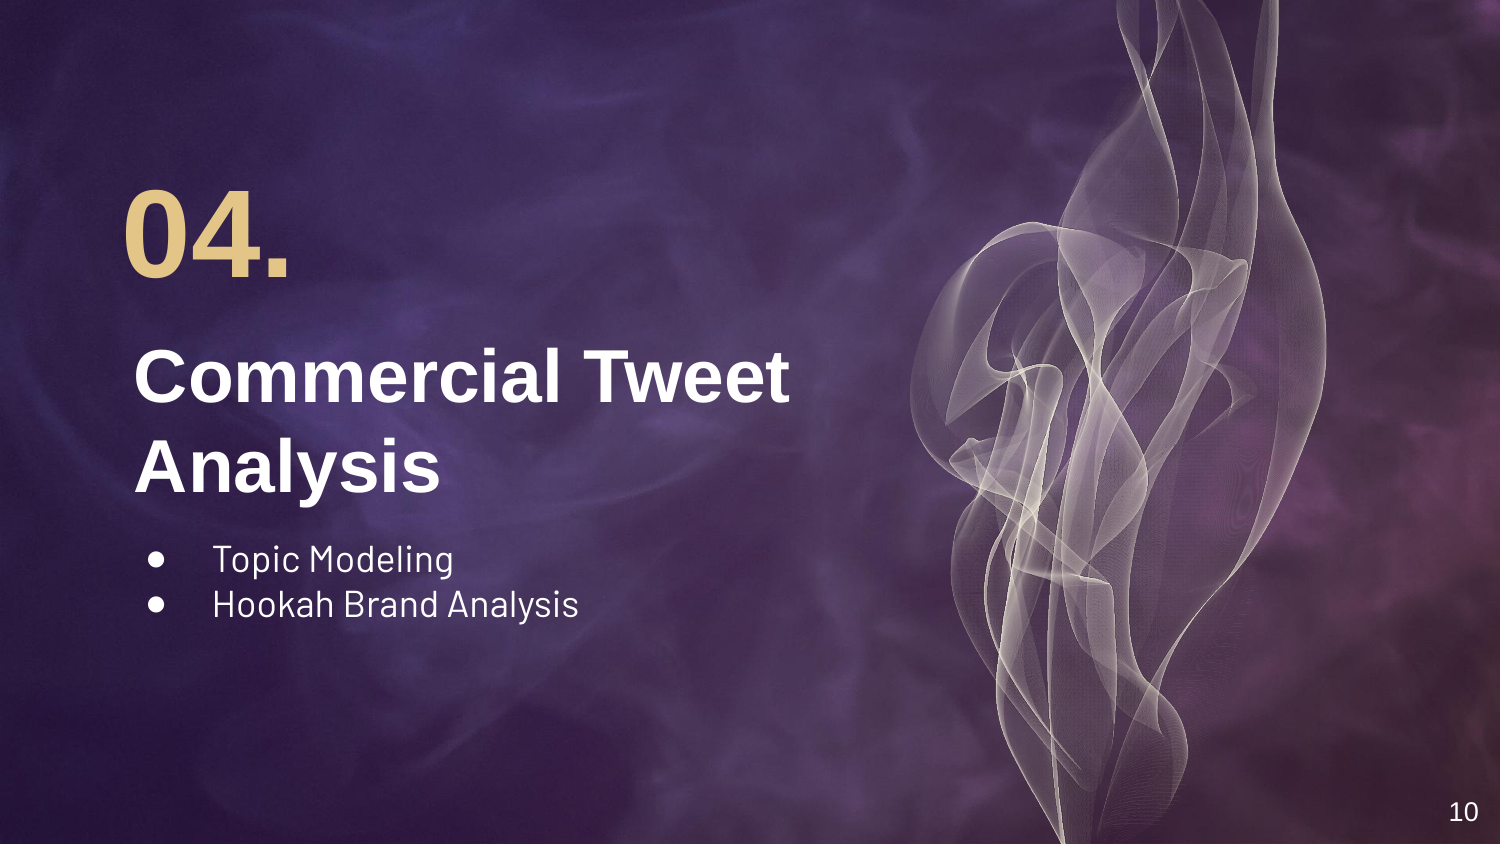

04.
# Commercial Tweet Analysis
Topic Modeling
Hookah Brand Analysis
10